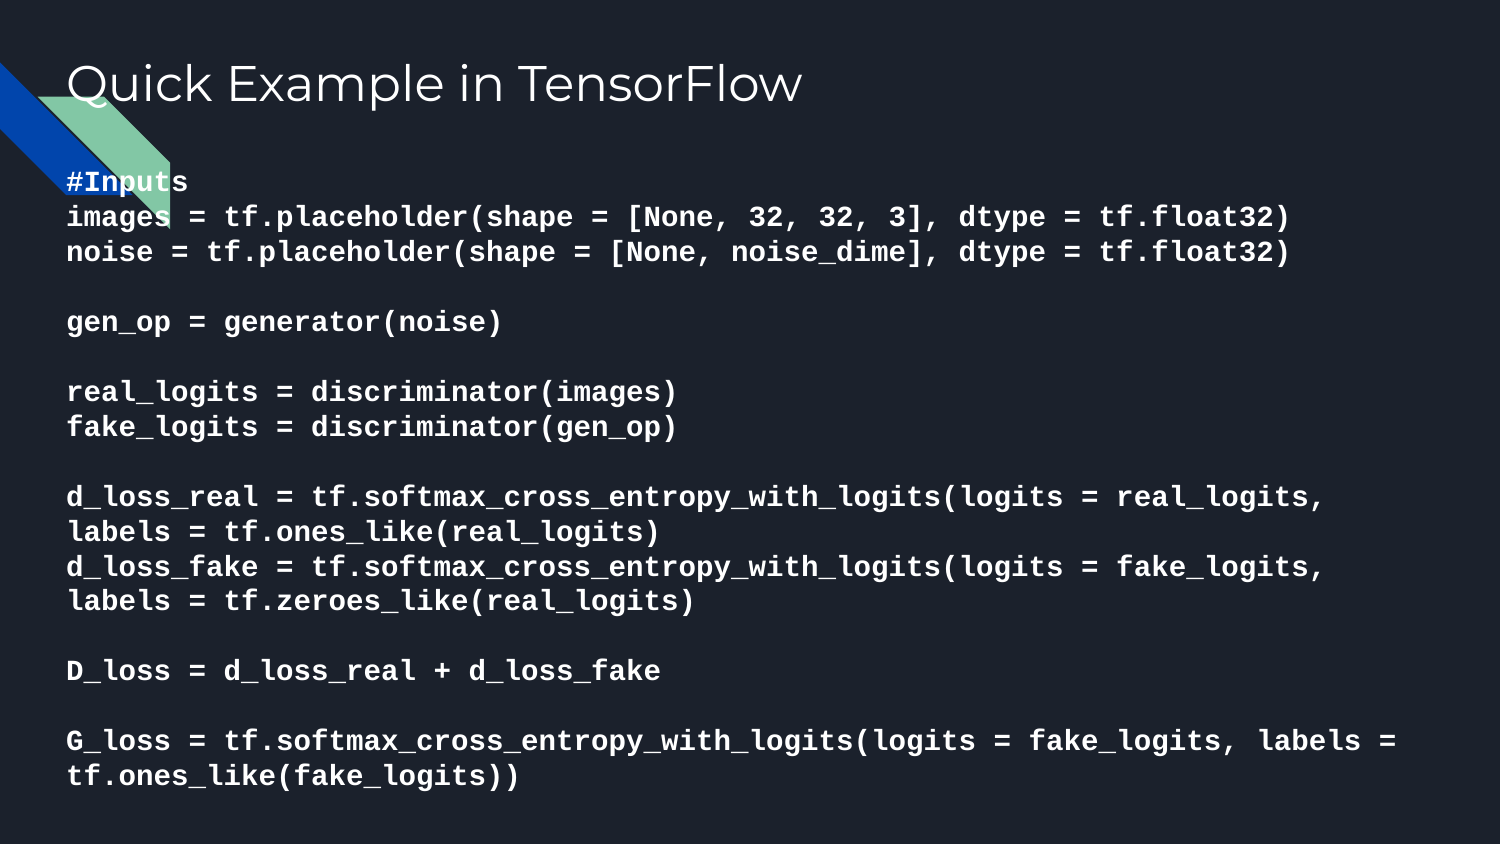

# Quick Example in TensorFlow
#Inputs
images = tf.placeholder(shape = [None, 32, 32, 3], dtype = tf.float32)
noise = tf.placeholder(shape = [None, noise_dime], dtype = tf.float32)

gen_op = generator(noise)

real_logits = discriminator(images)
fake_logits = discriminator(gen_op)

d_loss_real = tf.softmax_cross_entropy_with_logits(logits = real_logits, labels = tf.ones_like(real_logits)
d_loss_fake = tf.softmax_cross_entropy_with_logits(logits = fake_logits, labels = tf.zeroes_like(real_logits)

D_loss = d_loss_real + d_loss_fake

G_loss = tf.softmax_cross_entropy_with_logits(logits = fake_logits, labels = tf.ones_like(fake_logits))